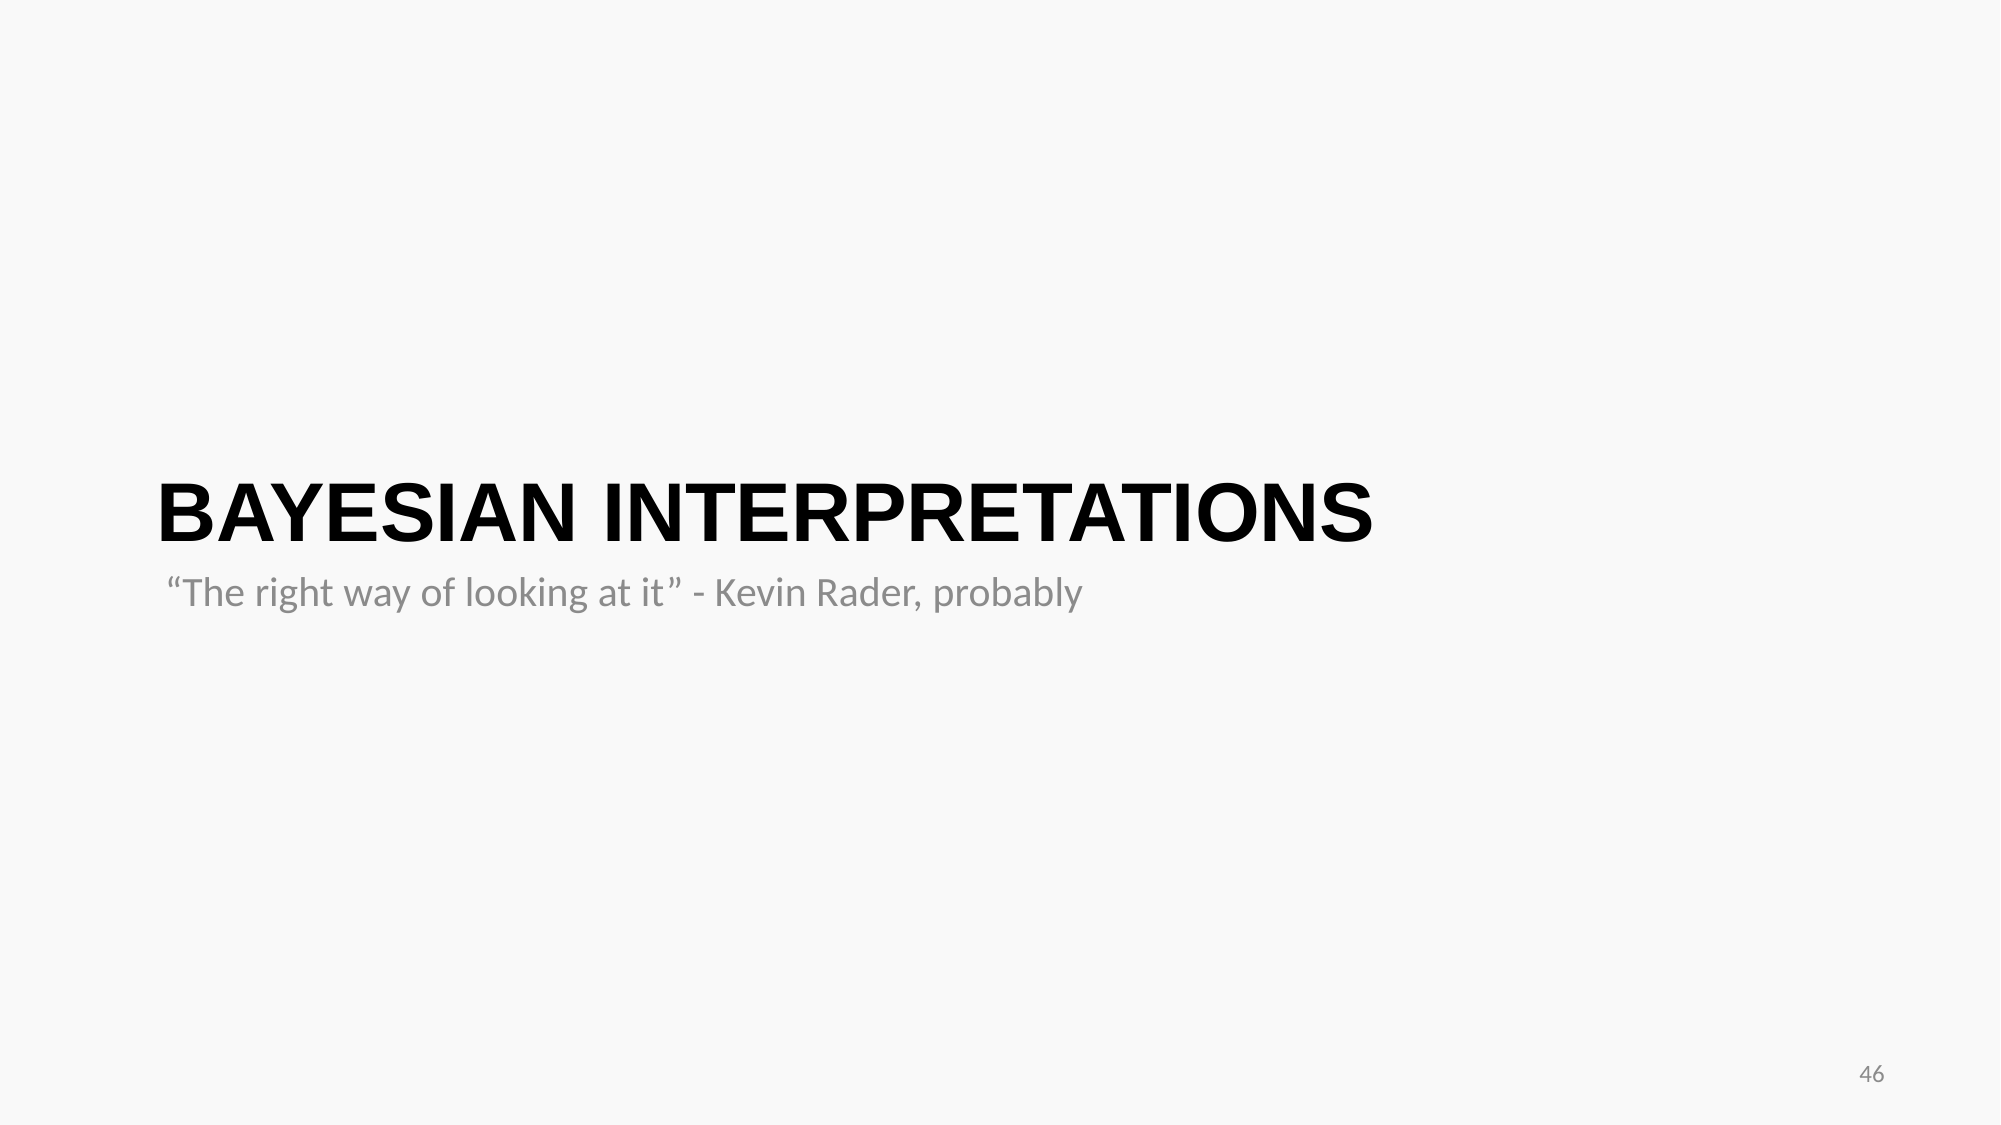

# Bayesian Interpretations
“The right way of looking at it” - Kevin Rader, probably
46